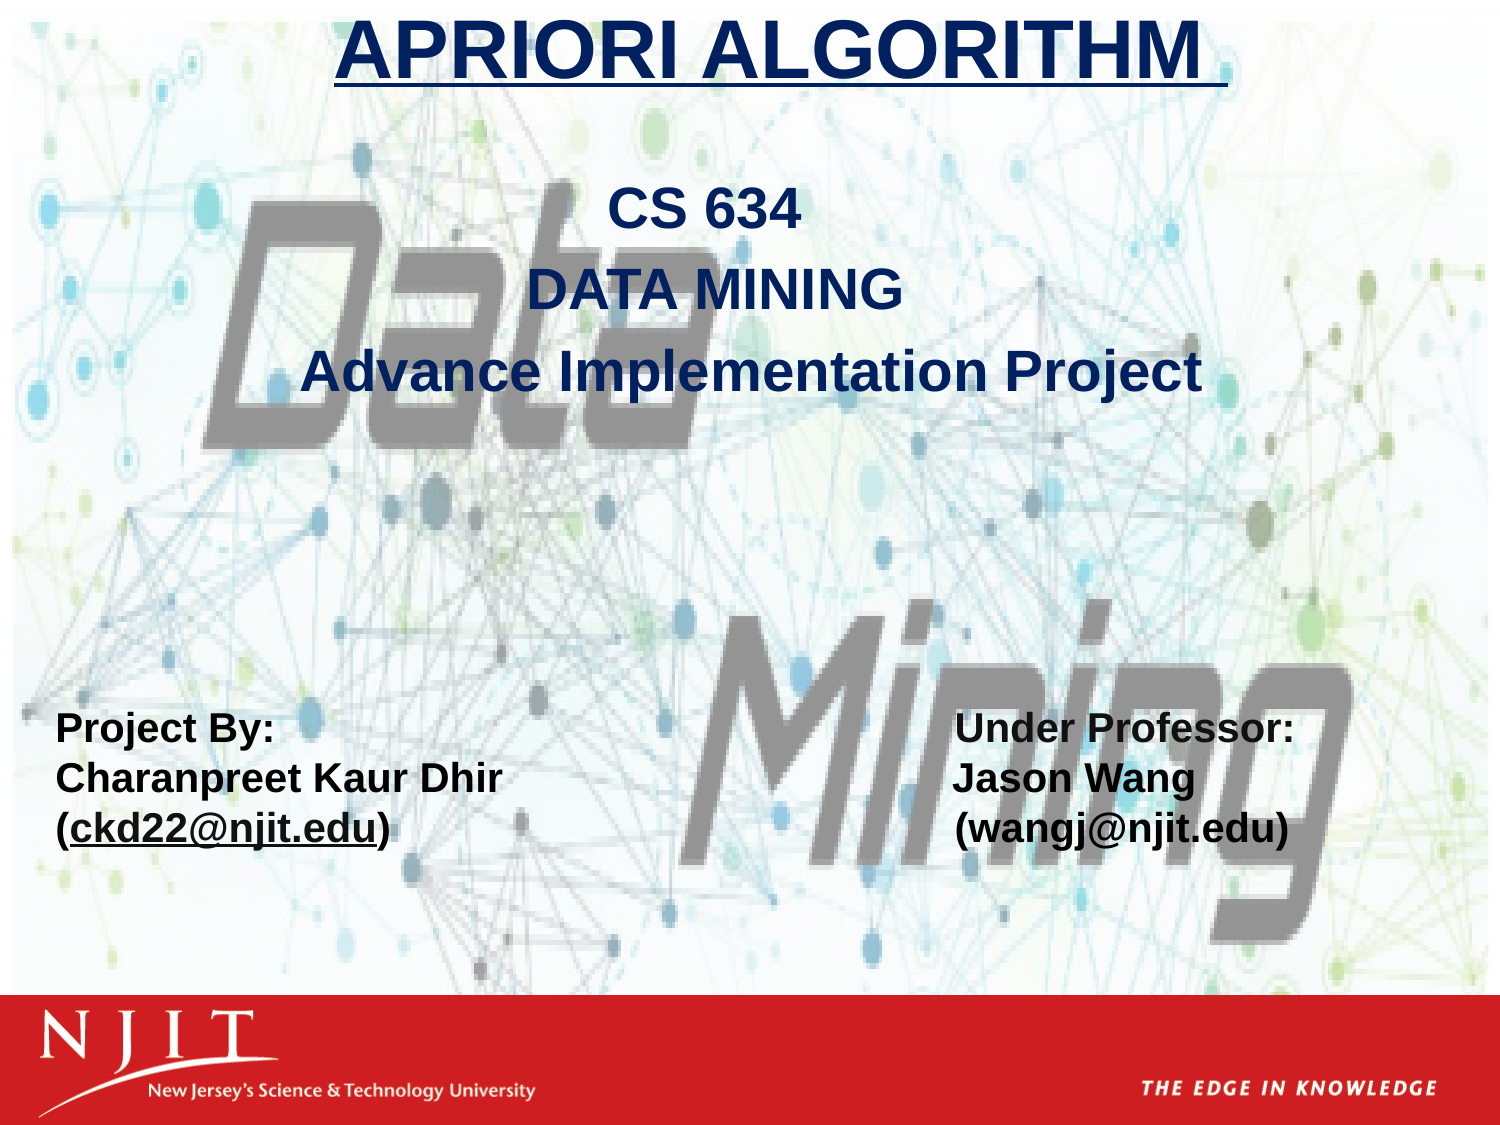

# APRIORI ALGORITHM
                                                CS 634
                             DATA MINING
               Advance Implementation Project

Project By:                                                           Under Professor:
Charanpreet Kaur Dhir                                       Jason Wang
(ckd22@njit.edu)                                                 (wangj@njit.edu)